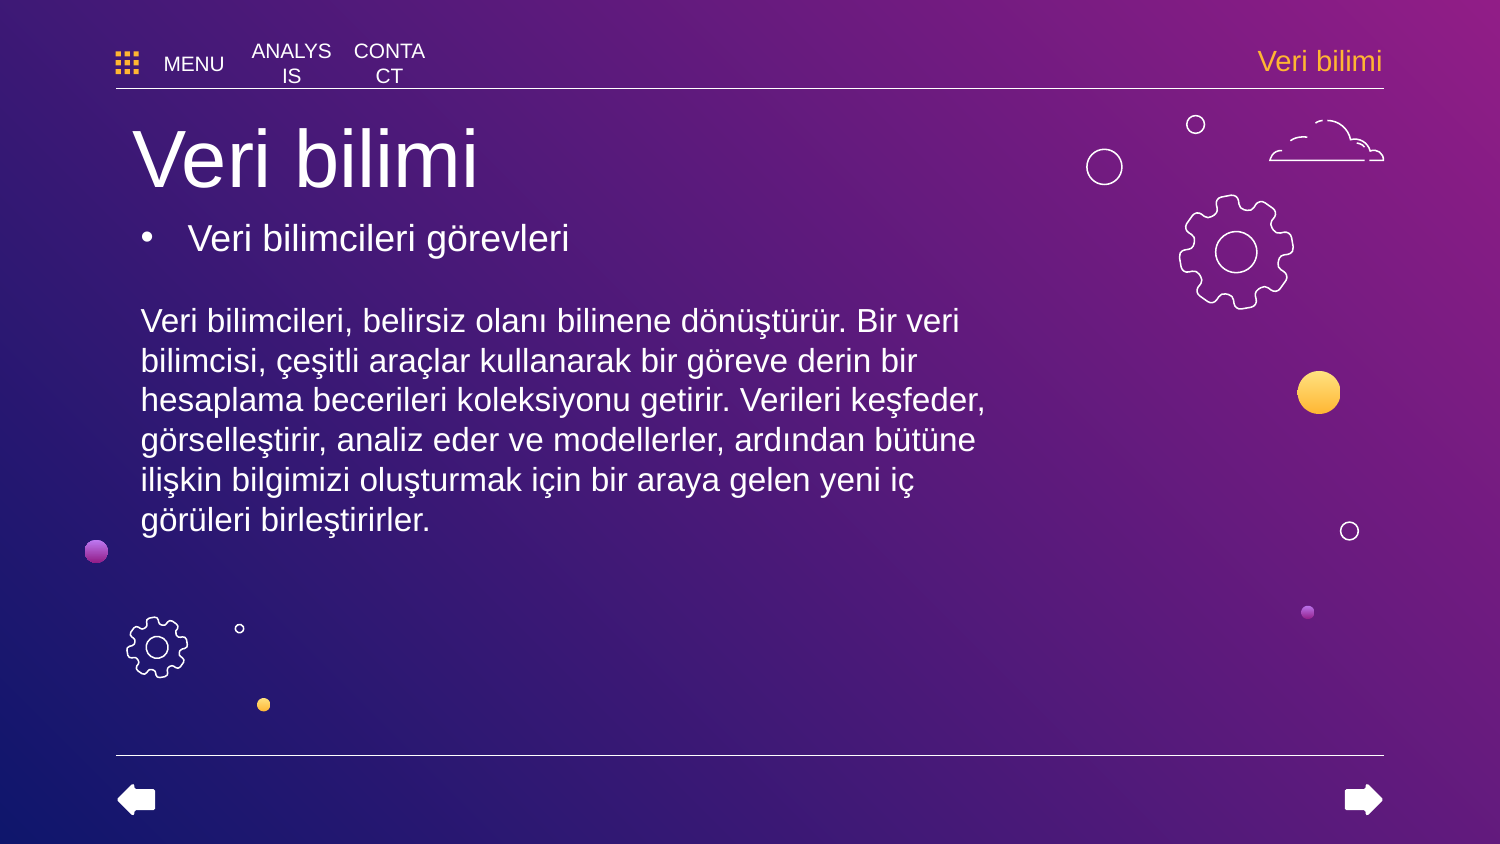

Veri bilimi
MENU
ANALYSIS
CONTACT

# Veri bilimi

Veri bilimcileri görevleri

Veri bilimcileri, belirsiz olanı bilinene dönüştürür. Bir veri bilimcisi, çeşitli araçlar kullanarak bir göreve derin bir hesaplama becerileri koleksiyonu getirir. Verileri keşfeder, görselleştirir, analiz eder ve modellerler, ardından bütüne ilişkin bilgimizi oluşturmak için bir araya gelen yeni iç görüleri birleştirirler.